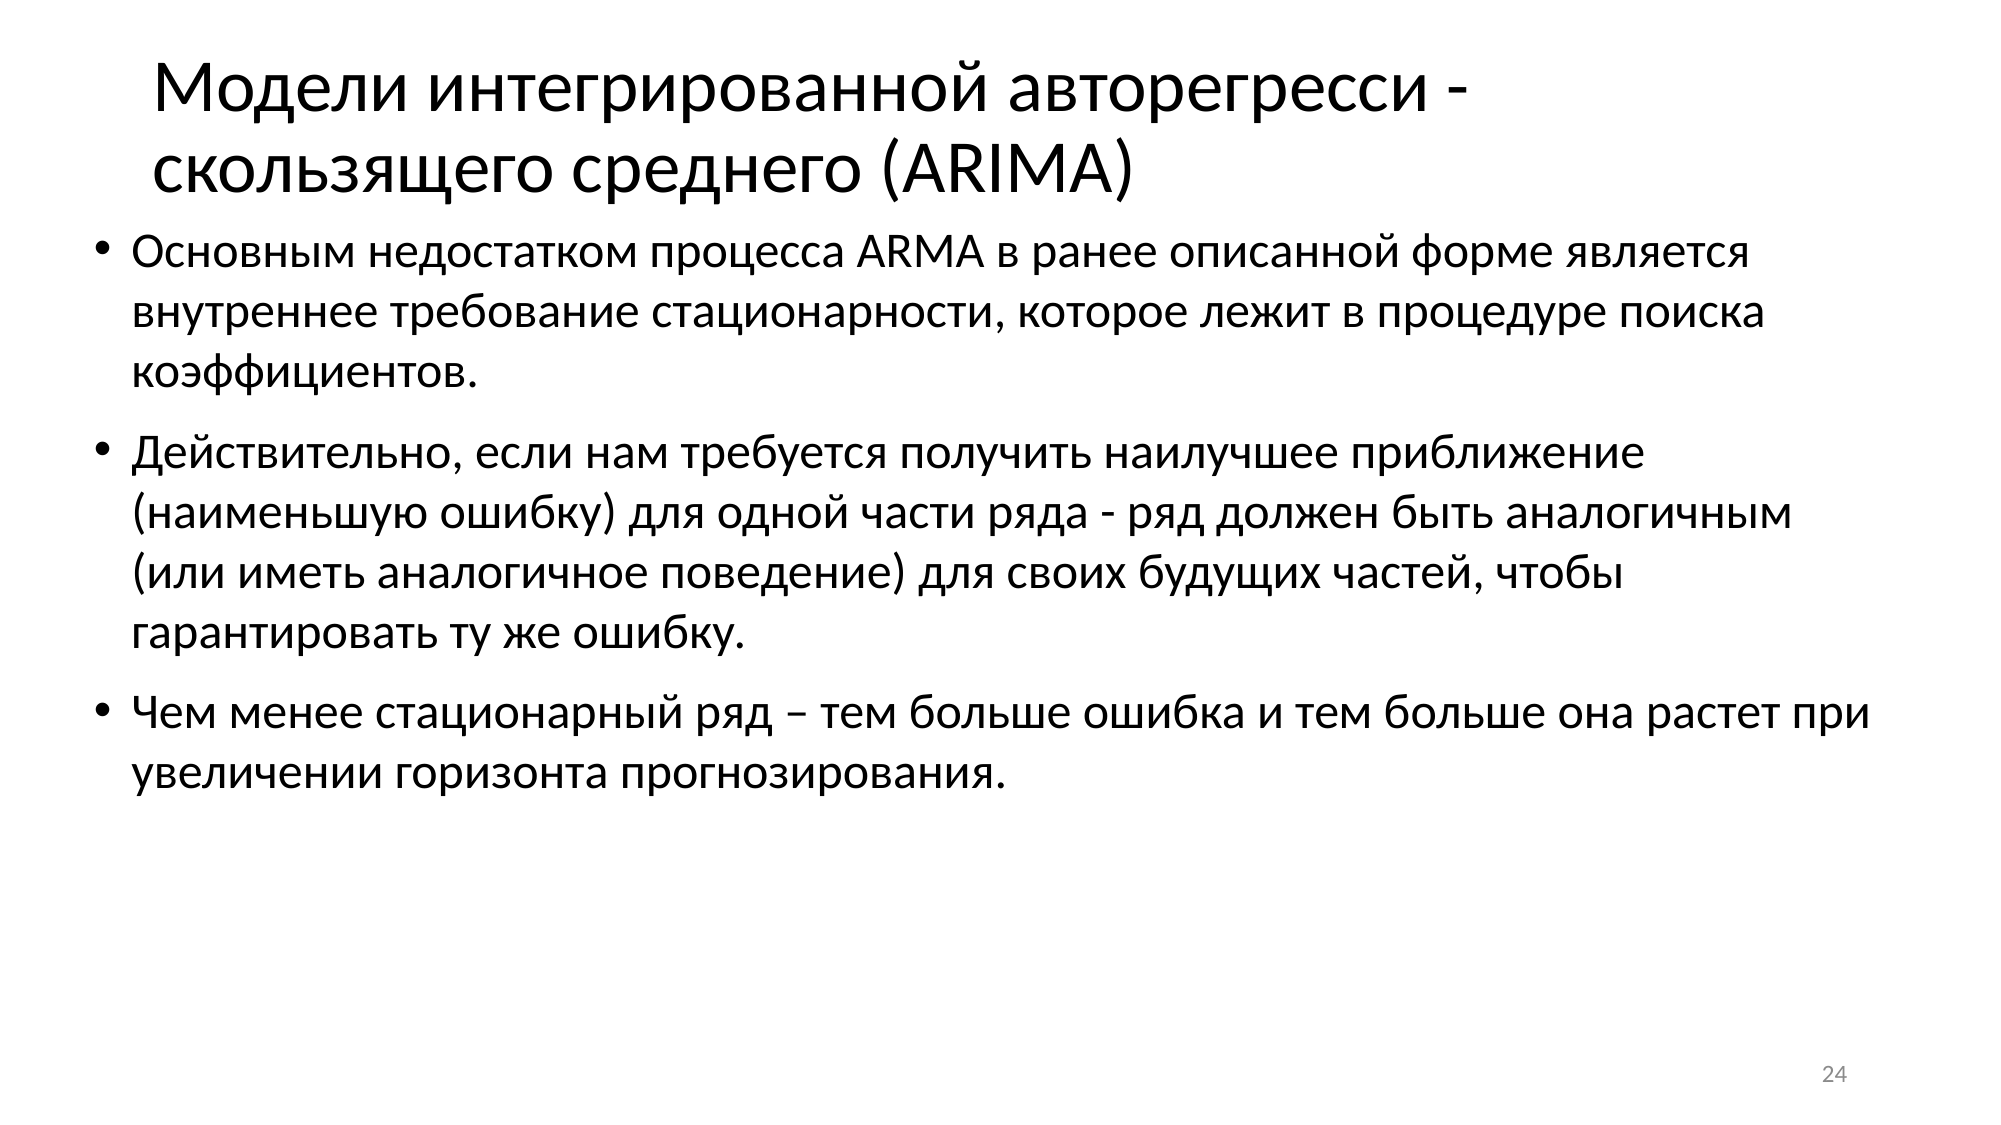

# Модели интегрированной авторегресси - скользящего среднего (ARIMA)
Основным недостатком процесса ARMA в ранее описанной форме является внутреннее требование стационарности, которое лежит в процедуре поиска коэффициентов.
Действительно, если нам требуется получить наилучшее приближение (наименьшую ошибку) для одной части ряда - ряд должен быть аналогичным
(или иметь аналогичное поведение) для своих будущих частей, чтобы гарантировать ту же ошибку.
Чем менее стационарный ряд – тем больше ошибка и тем больше она растет при увеличении горизонта прогнозирования.
24